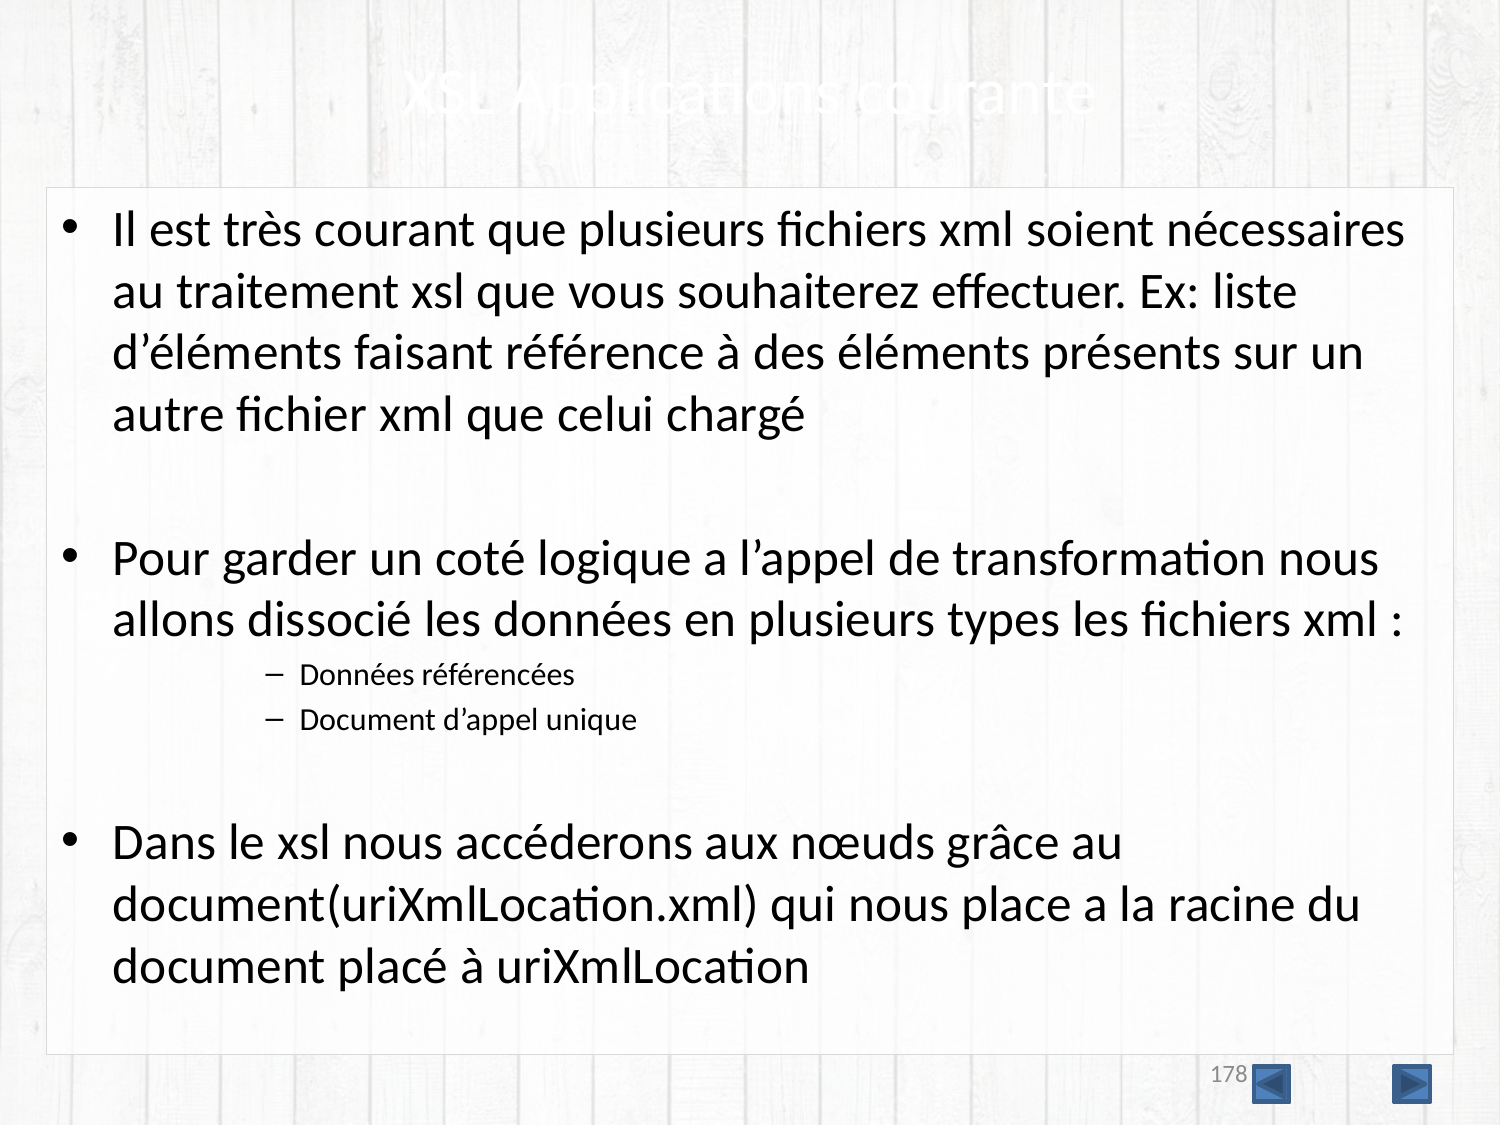

# XSL Applications courante
Il est très courant que plusieurs fichiers xml soient nécessaires au traitement xsl que vous souhaiterez effectuer. Ex: liste d’éléments faisant référence à des éléments présents sur un autre fichier xml que celui chargé

Pour garder un coté logique a l’appel de transformation nous allons dissocié les données en plusieurs types les fichiers xml :
Données référencées
Document d’appel unique

Dans le xsl nous accéderons aux nœuds grâce au document(uriXmlLocation.xml) qui nous place a la racine du document placé à uriXmlLocation

178